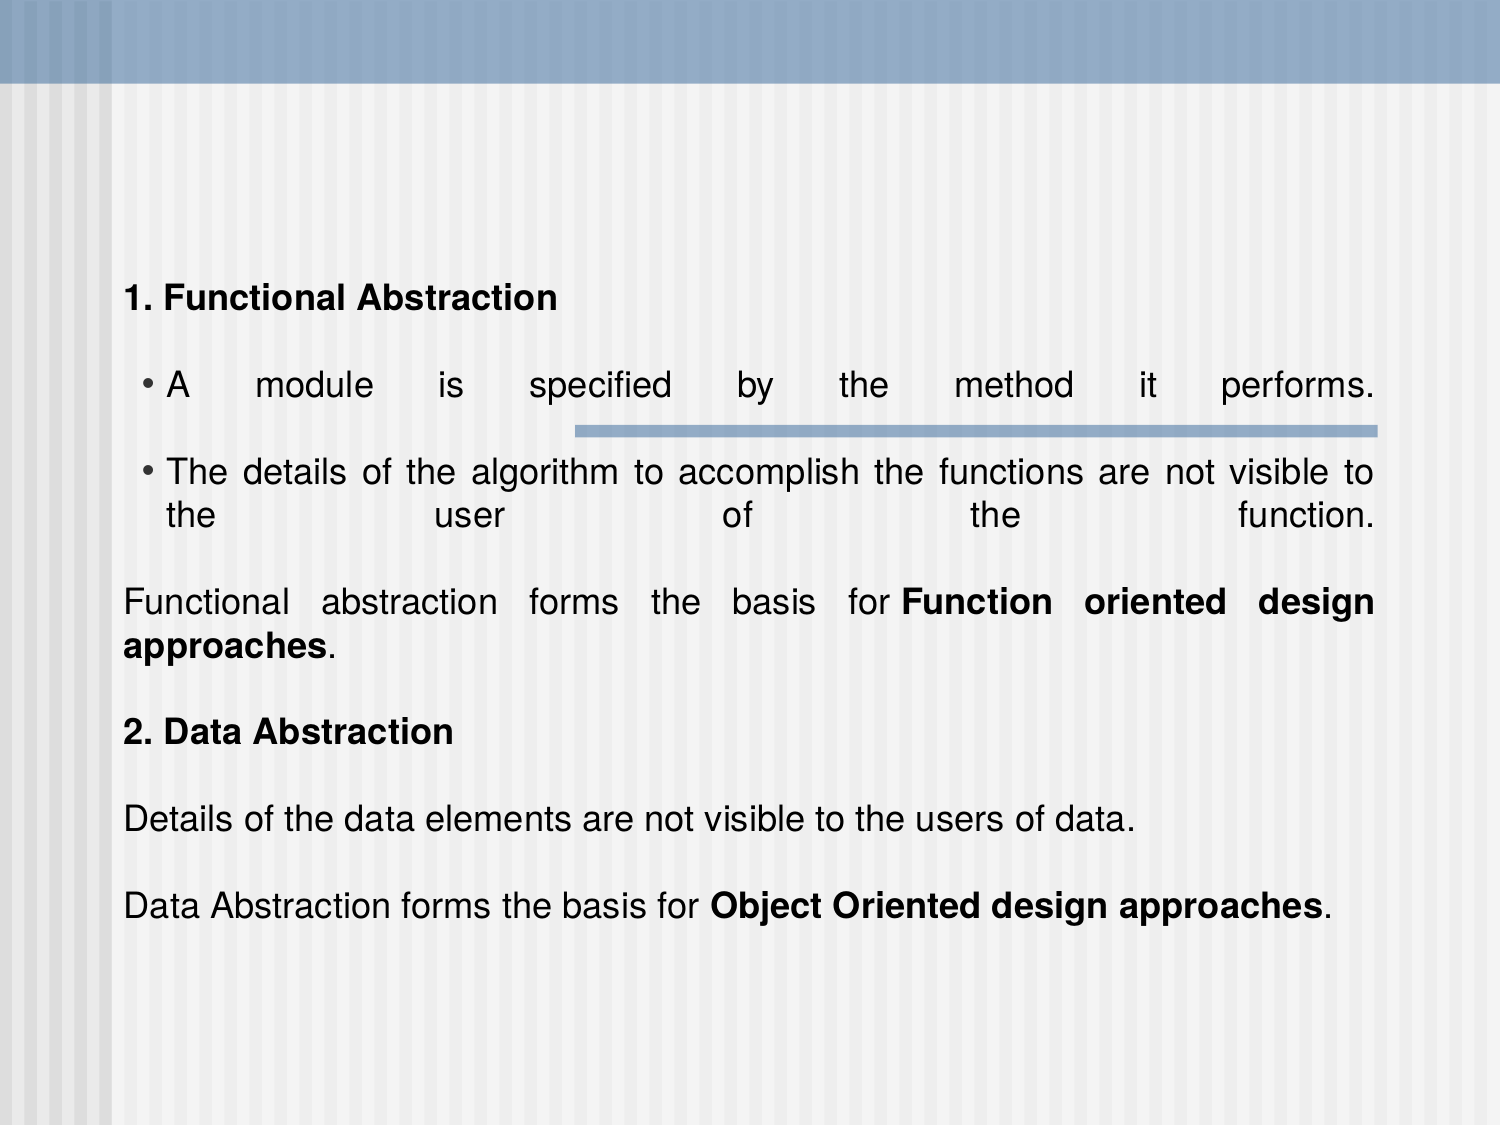

#
1. Functional Abstraction

A module is specified by the method it performs.
The details of the algorithm to accomplish the functions are not visible to the user of the function.
Functional abstraction forms the basis for Function oriented design approaches.
2. Data Abstraction

Details of the data elements are not visible to the users of data.
Data Abstraction forms the basis for Object Oriented design approaches.
71